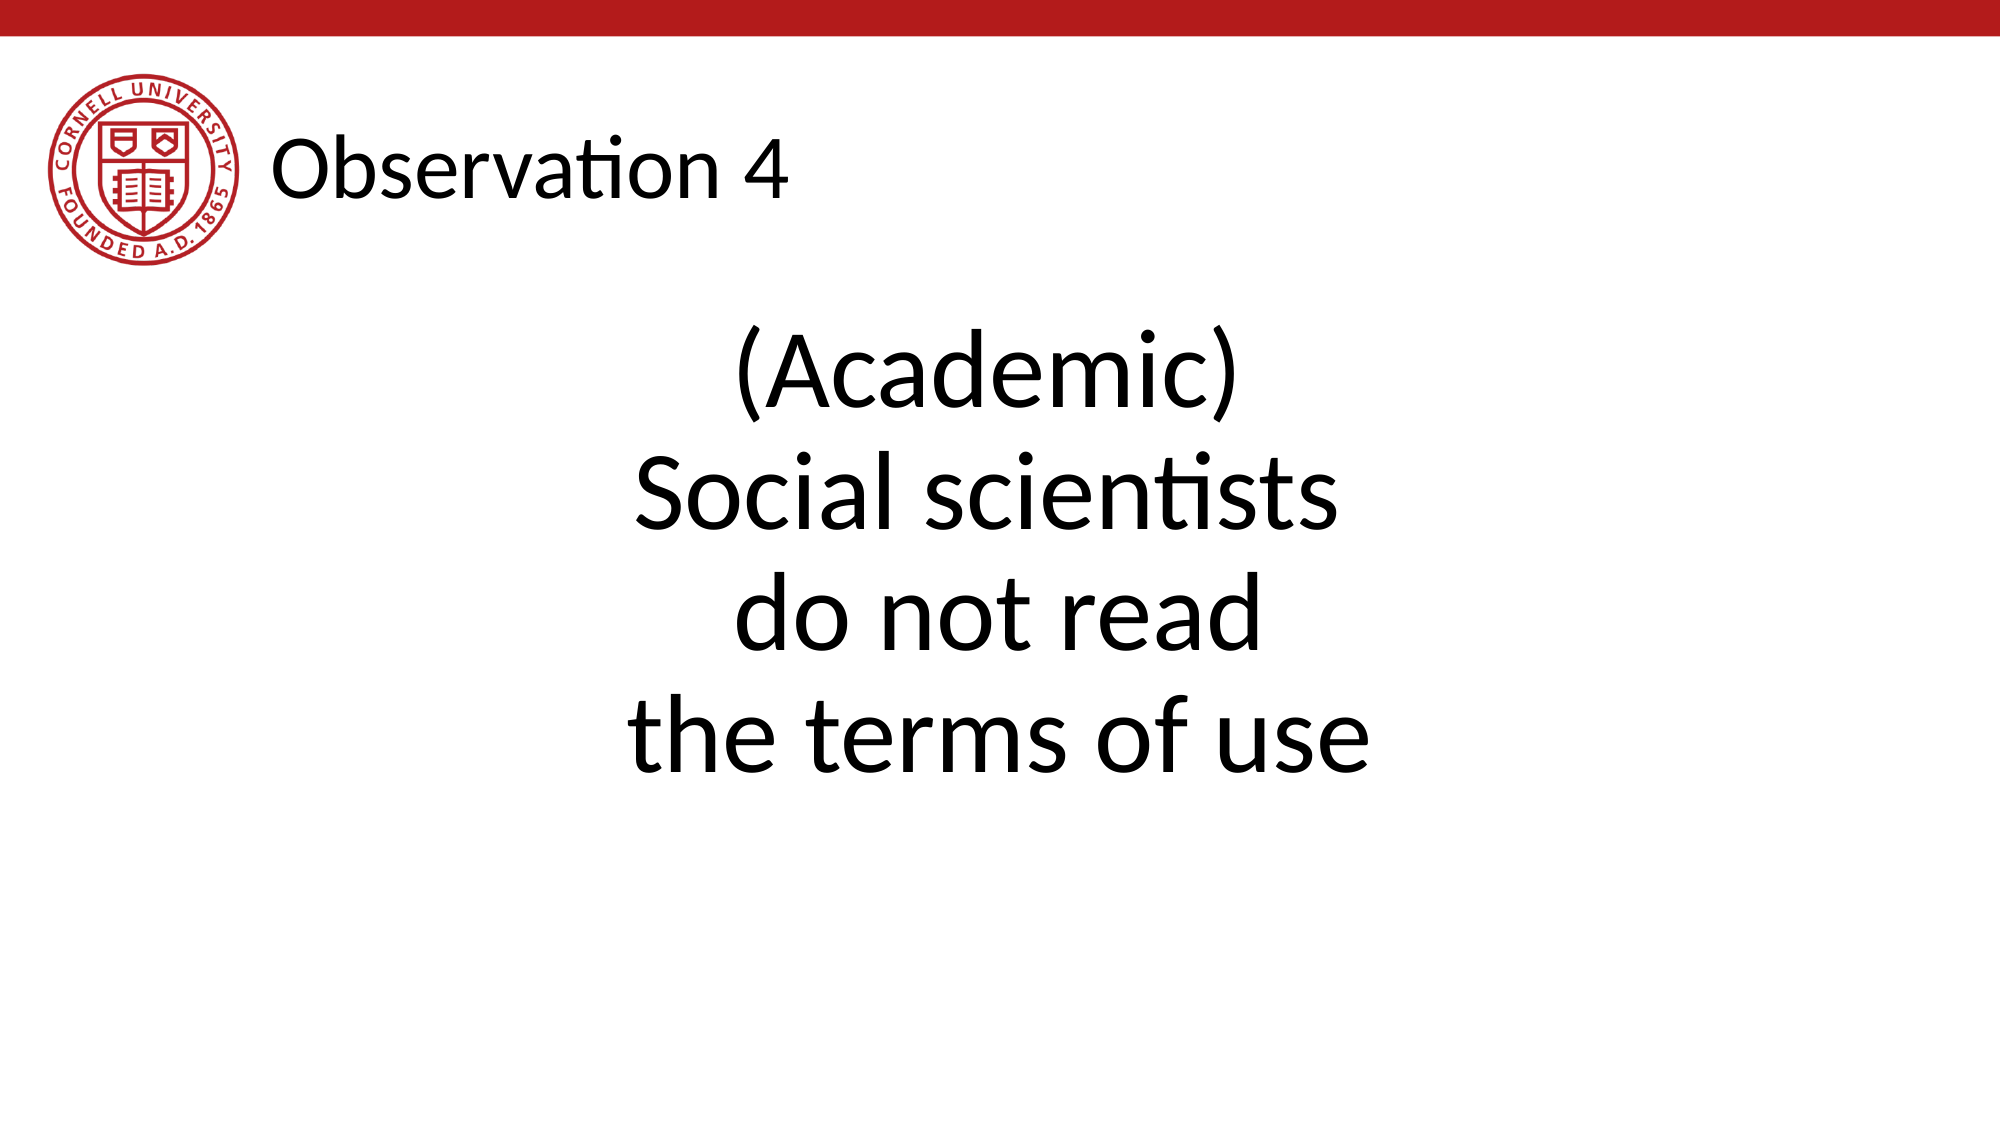

# Observation 4
(Academic)
Social scientists
do not read
the terms of use